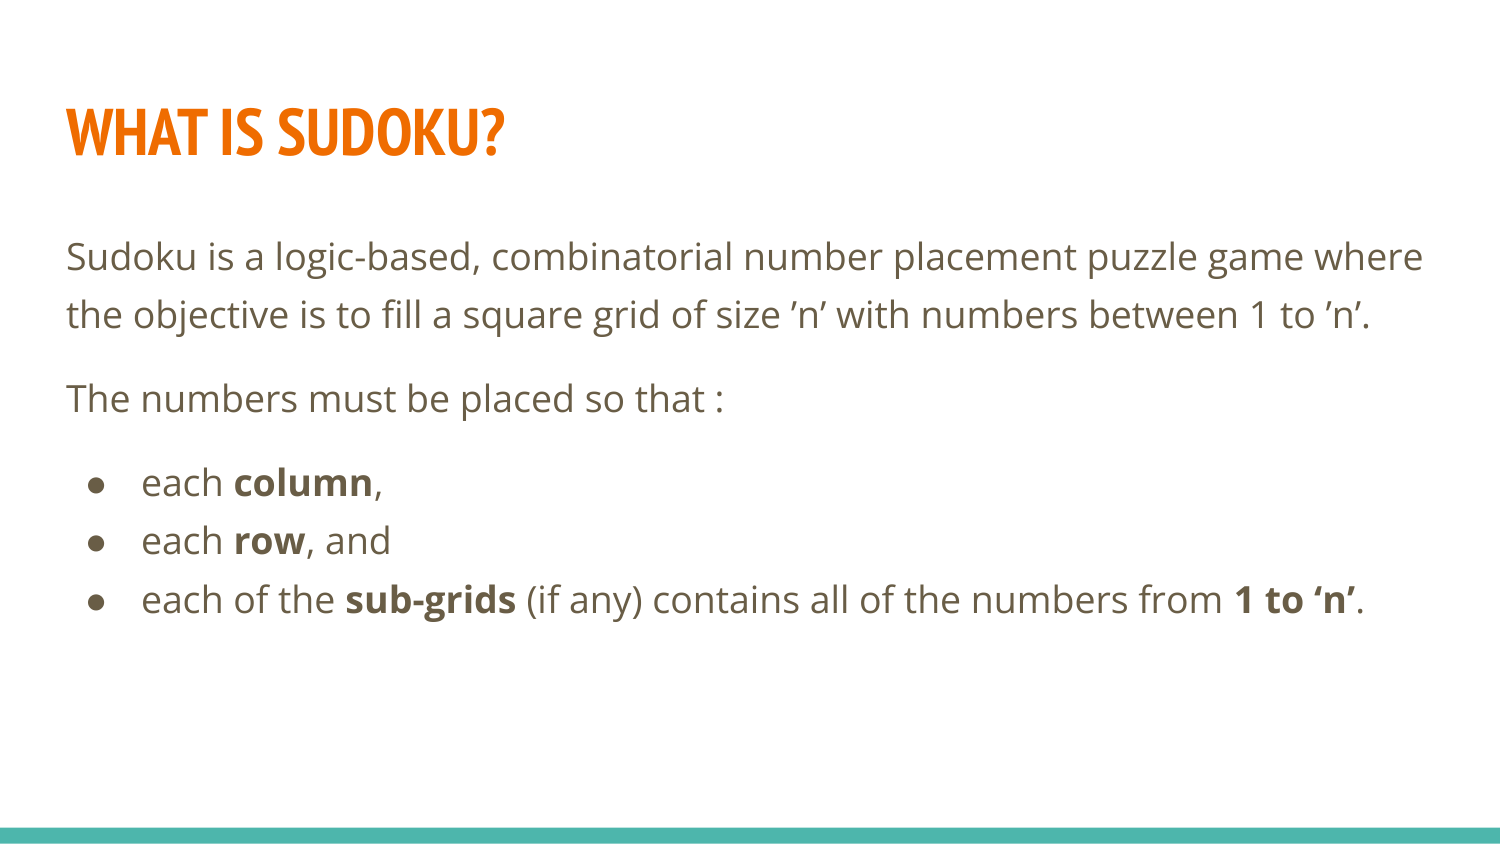

# WHAT IS SUDOKU?
Sudoku is a logic-based, combinatorial number placement puzzle game where the objective is to fill a square grid of size ’n’ with numbers between 1 to ’n’.
The numbers must be placed so that :
each column,
each row, and
each of the sub-grids (if any) contains all of the numbers from 1 to ‘n’.